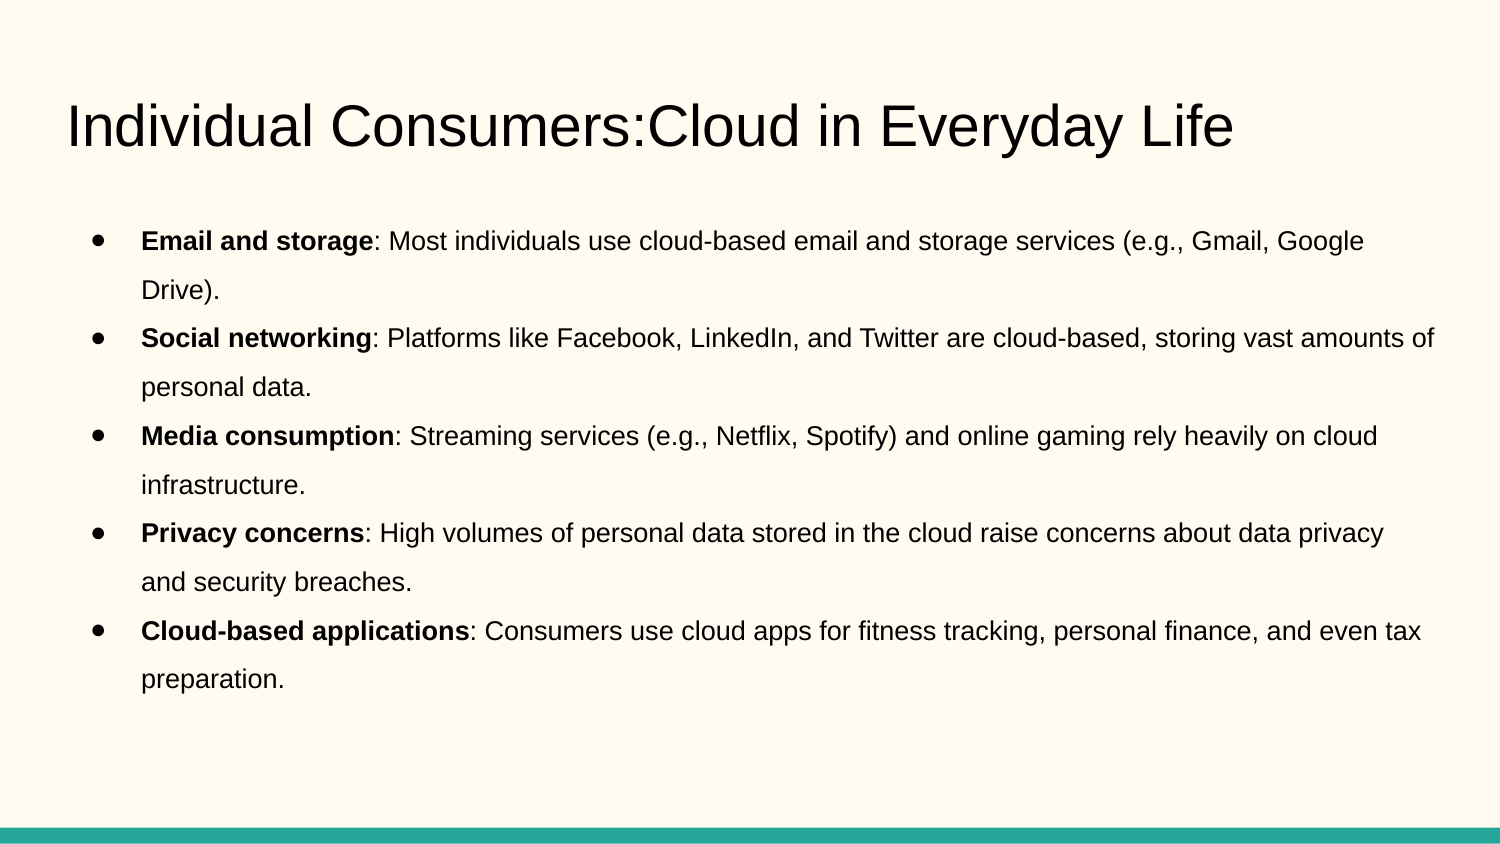

# Individual Consumers:Cloud in Everyday Life
Email and storage: Most individuals use cloud-based email and storage services (e.g., Gmail, Google Drive).
Social networking: Platforms like Facebook, LinkedIn, and Twitter are cloud-based, storing vast amounts of personal data.
Media consumption: Streaming services (e.g., Netflix, Spotify) and online gaming rely heavily on cloud infrastructure.
Privacy concerns: High volumes of personal data stored in the cloud raise concerns about data privacy and security breaches.
Cloud-based applications: Consumers use cloud apps for fitness tracking, personal finance, and even tax preparation.